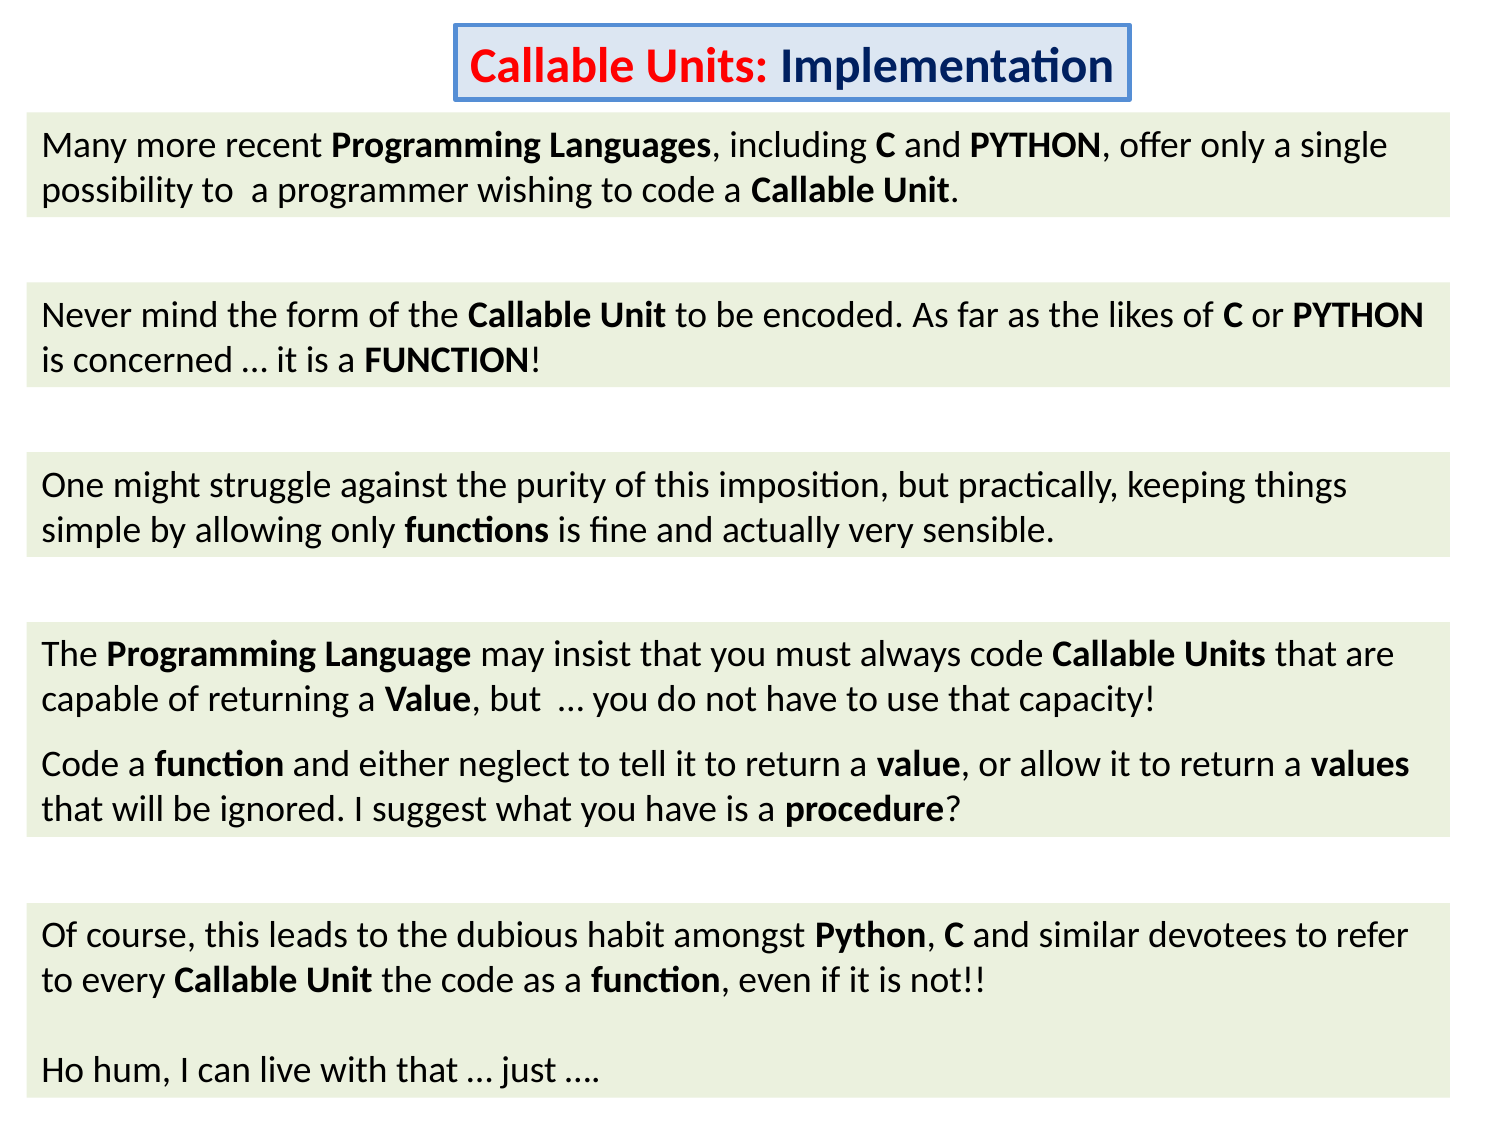

Callable Units: Implementation
Many more recent Programming Languages, including C and PYTHON, offer only a single possibility to  a programmer wishing to code a Callable Unit.
Never mind the form of the Callable Unit to be encoded. As far as the likes of C or PYTHON is concerned … it is a FUNCTION!
One might struggle against the purity of this imposition, but practically, keeping things simple by allowing only functions is fine and actually very sensible.
The Programming Language may insist that you must always code Callable Units that are capable of returning a Value, but  … you do not have to use that capacity!

Code a function and either neglect to tell it to return a value, or allow it to return a values that will be ignored. I suggest what you have is a procedure?
Of course, this leads to the dubious habit amongst Python, C and similar devotees to refer to every Callable Unit the code as a function, even if it is not!!
Ho hum, I can live with that … just ….